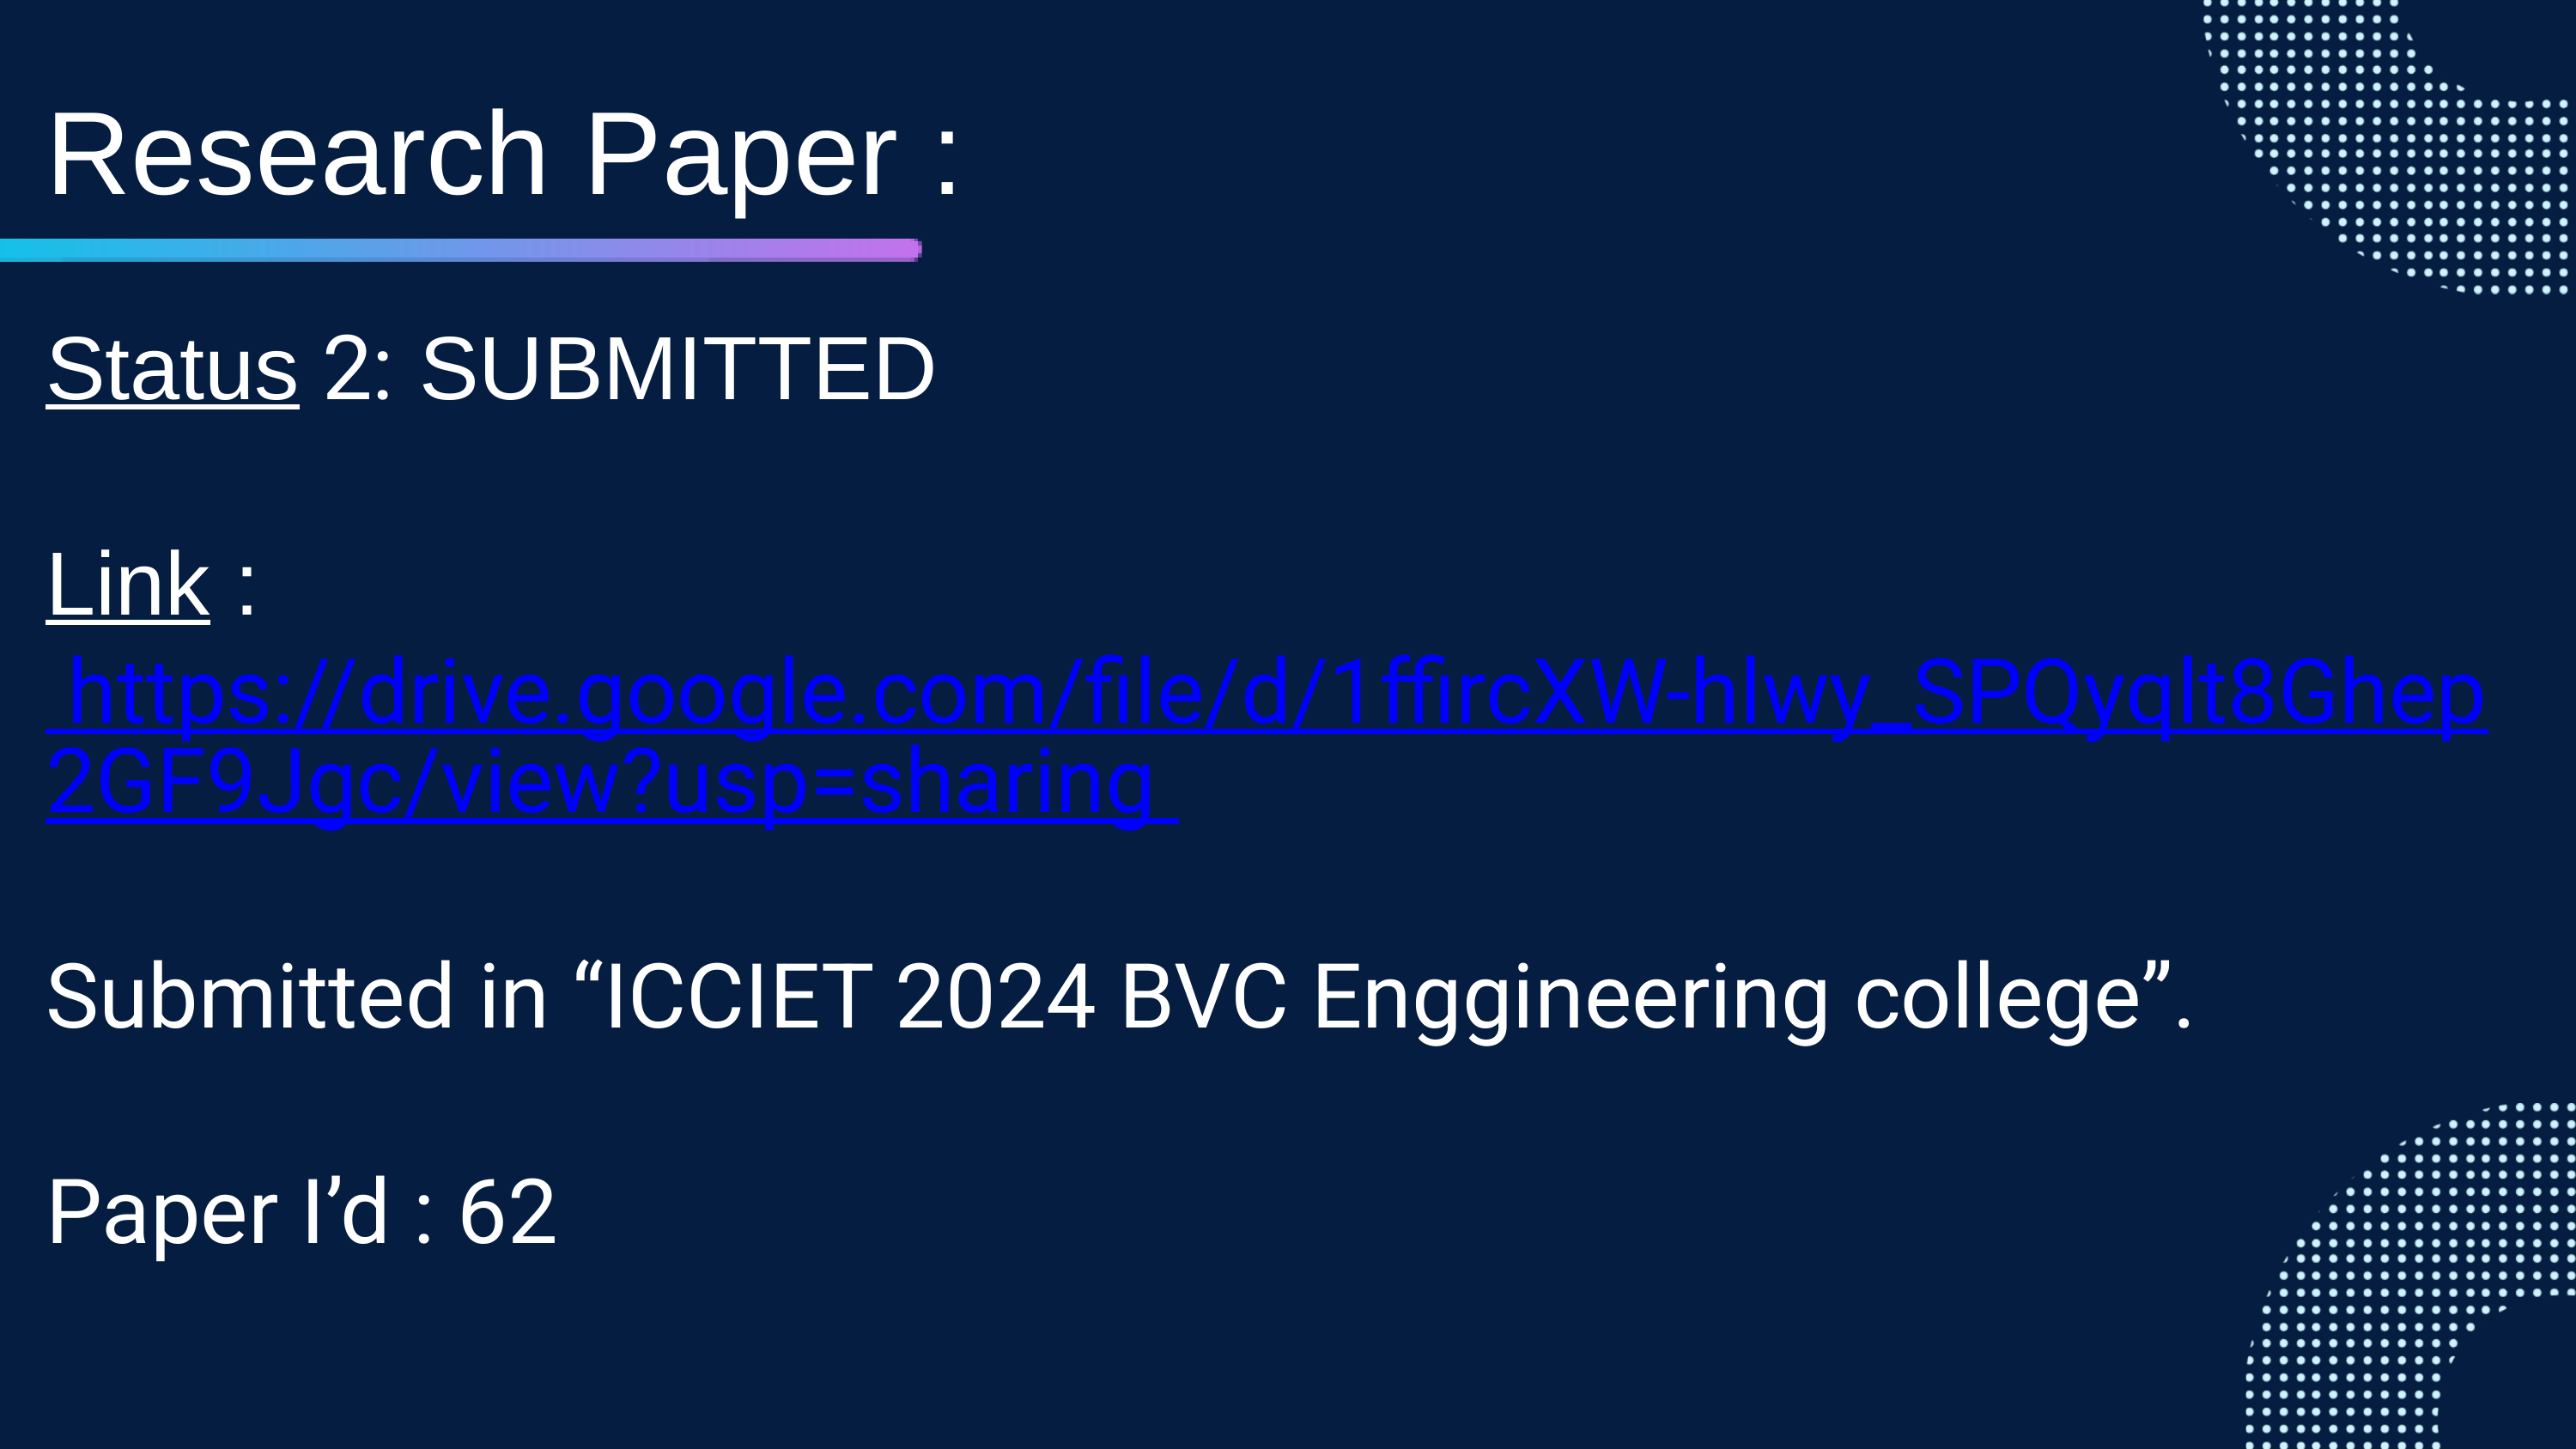

Research Paper :

Status 2: SUBMITTED

Link : https://drive.google.com/file/d/1ffircXW-hlwy_SPQyqlt8Ghep2GF9Jgc/view?usp=sharing

Submitted in “ICCIET 2024 BVC Enggineering college”.

Paper I’d : 62